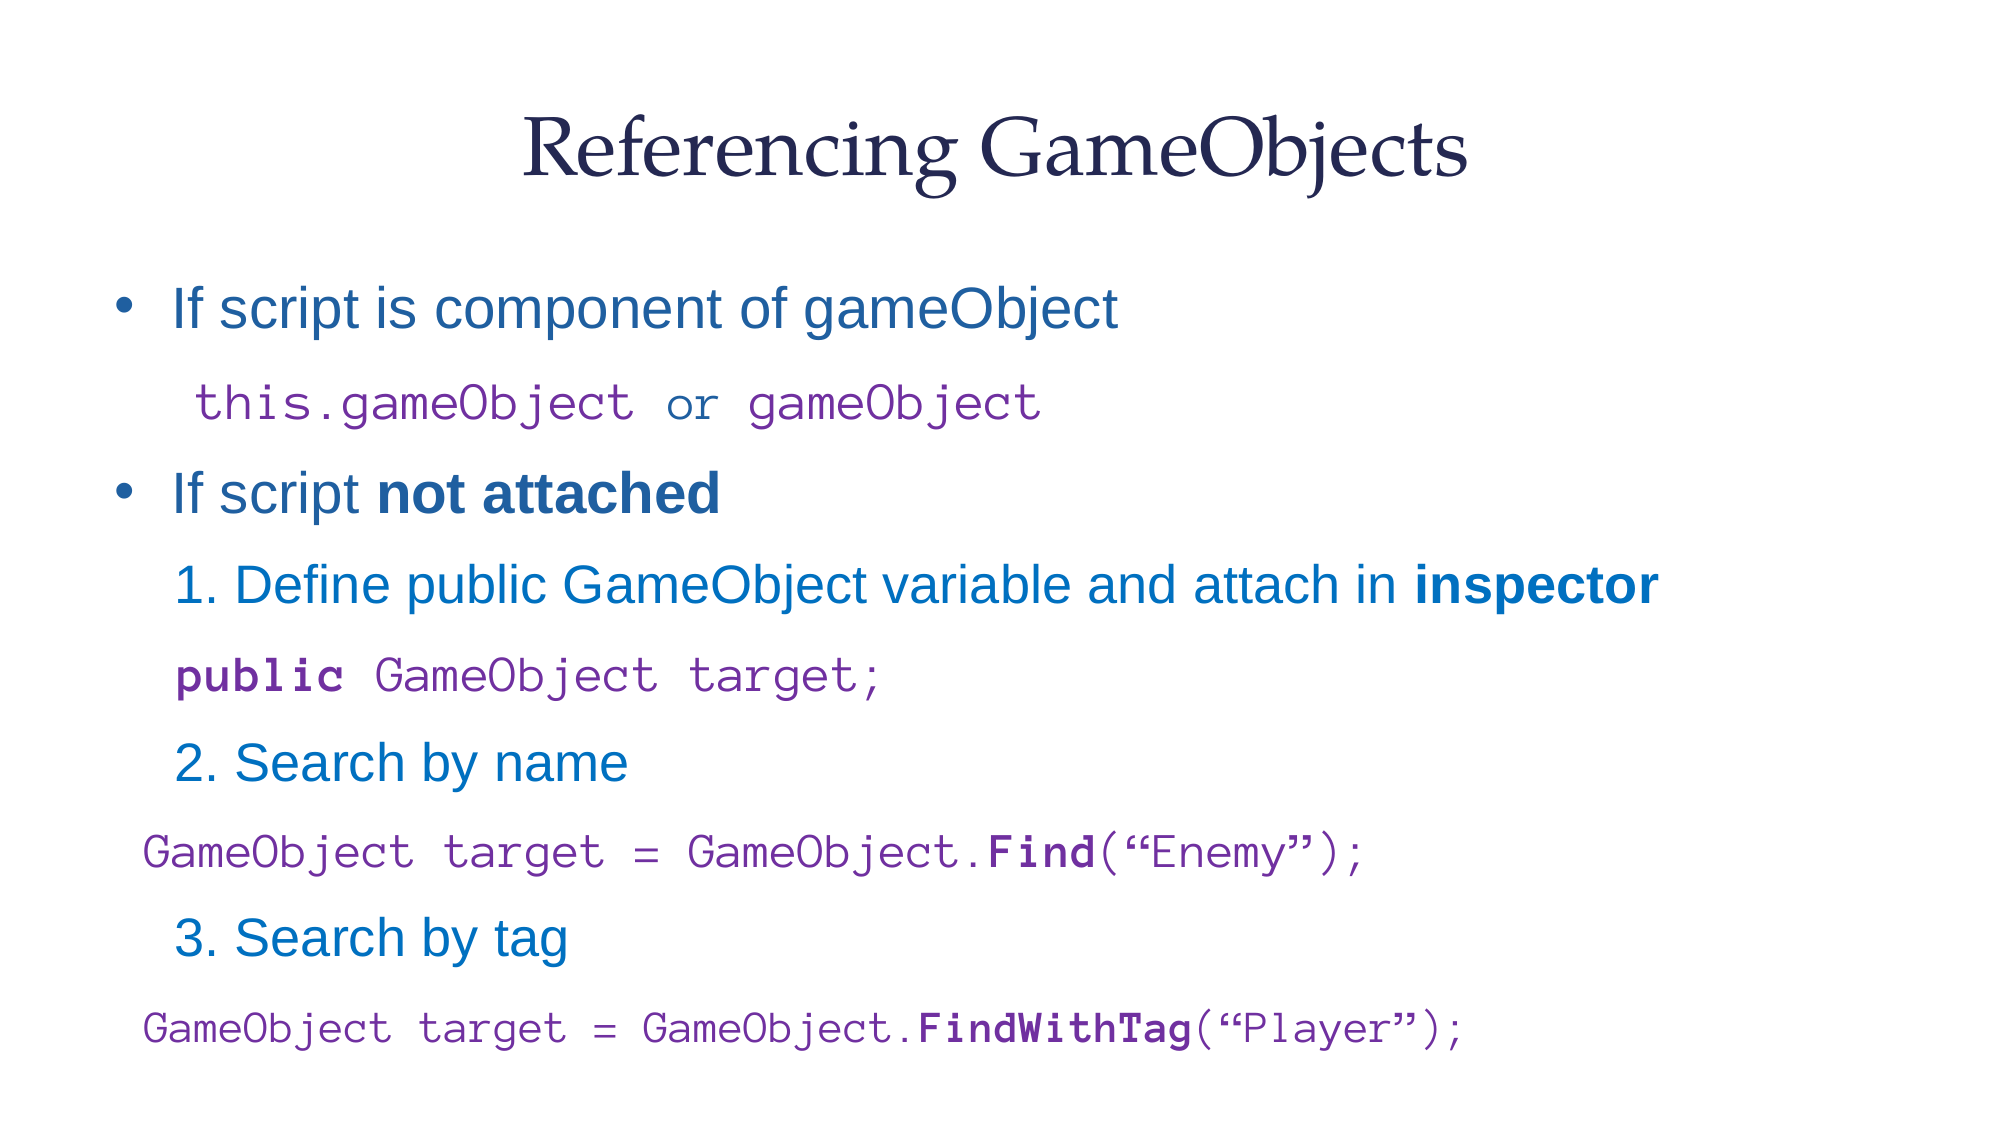

# Referencing GameObjects
If script is component of gameObject
   this.gameObject or gameObject
If script not attached
1. Define public GameObject variable and attach in inspector
  public GameObject target;
2. Search by name
 GameObject target = GameObject.Find(“Enemy”);
3. Search by tag
 GameObject target = GameObject.FindWithTag(“Player”);